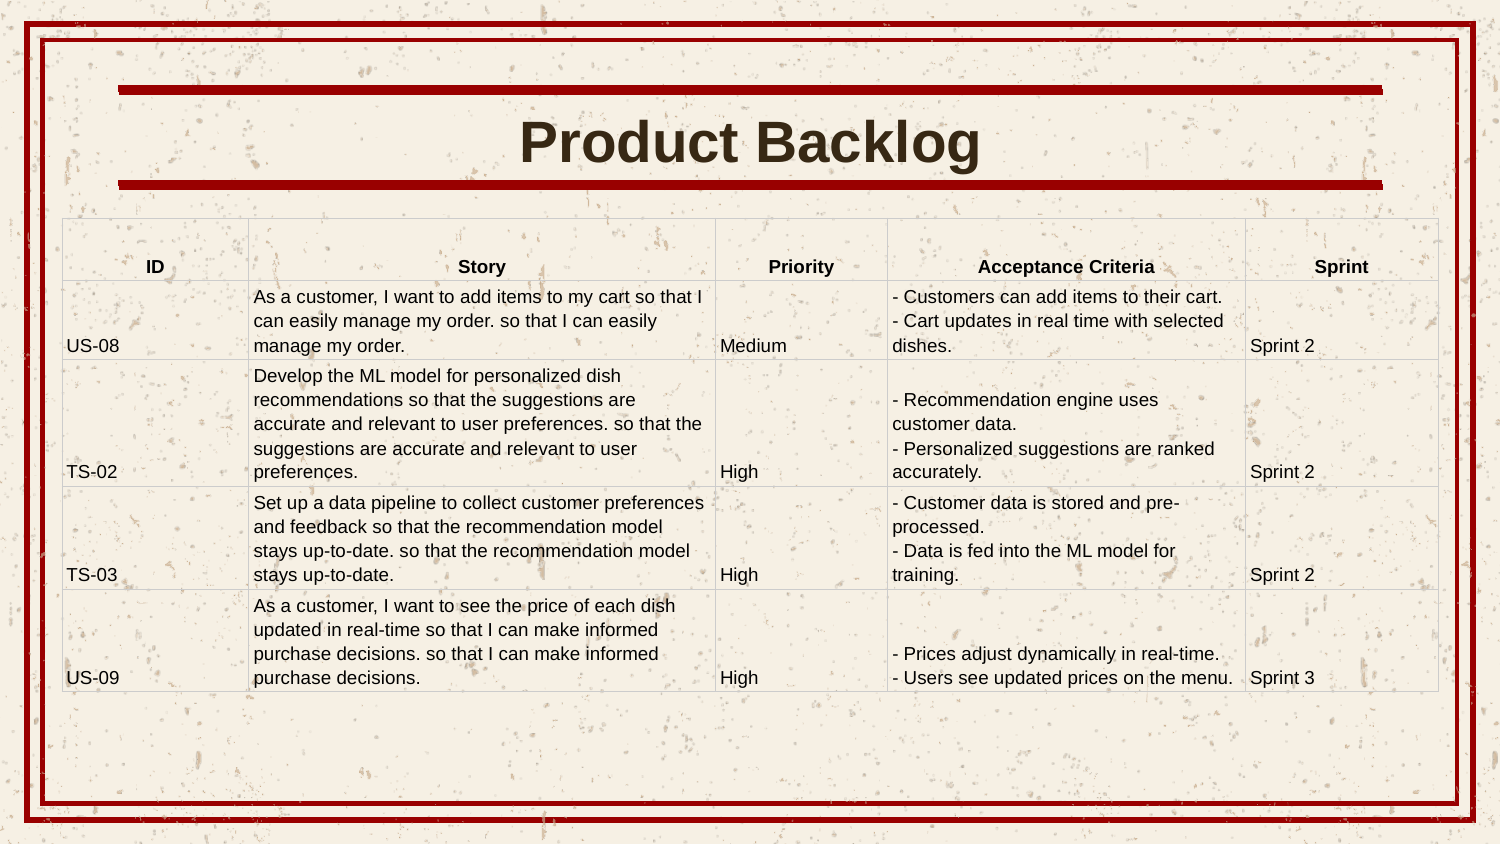

# Product Backlog
| ID | Story | Priority | Acceptance Criteria | Sprint |
| --- | --- | --- | --- | --- |
| US-08 | As a customer, I want to add items to my cart so that I can easily manage my order. so that I can easily manage my order. | Medium | - Customers can add items to their cart. - Cart updates in real time with selected dishes. | Sprint 2 |
| TS-02 | Develop the ML model for personalized dish recommendations so that the suggestions are accurate and relevant to user preferences. so that the suggestions are accurate and relevant to user preferences. | High | - Recommendation engine uses customer data. - Personalized suggestions are ranked accurately. | Sprint 2 |
| TS-03 | Set up a data pipeline to collect customer preferences and feedback so that the recommendation model stays up-to-date. so that the recommendation model stays up-to-date. | High | - Customer data is stored and pre-processed. - Data is fed into the ML model for training. | Sprint 2 |
| US-09 | As a customer, I want to see the price of each dish updated in real-time so that I can make informed purchase decisions. so that I can make informed purchase decisions. | High | - Prices adjust dynamically in real-time. - Users see updated prices on the menu. | Sprint 3 |